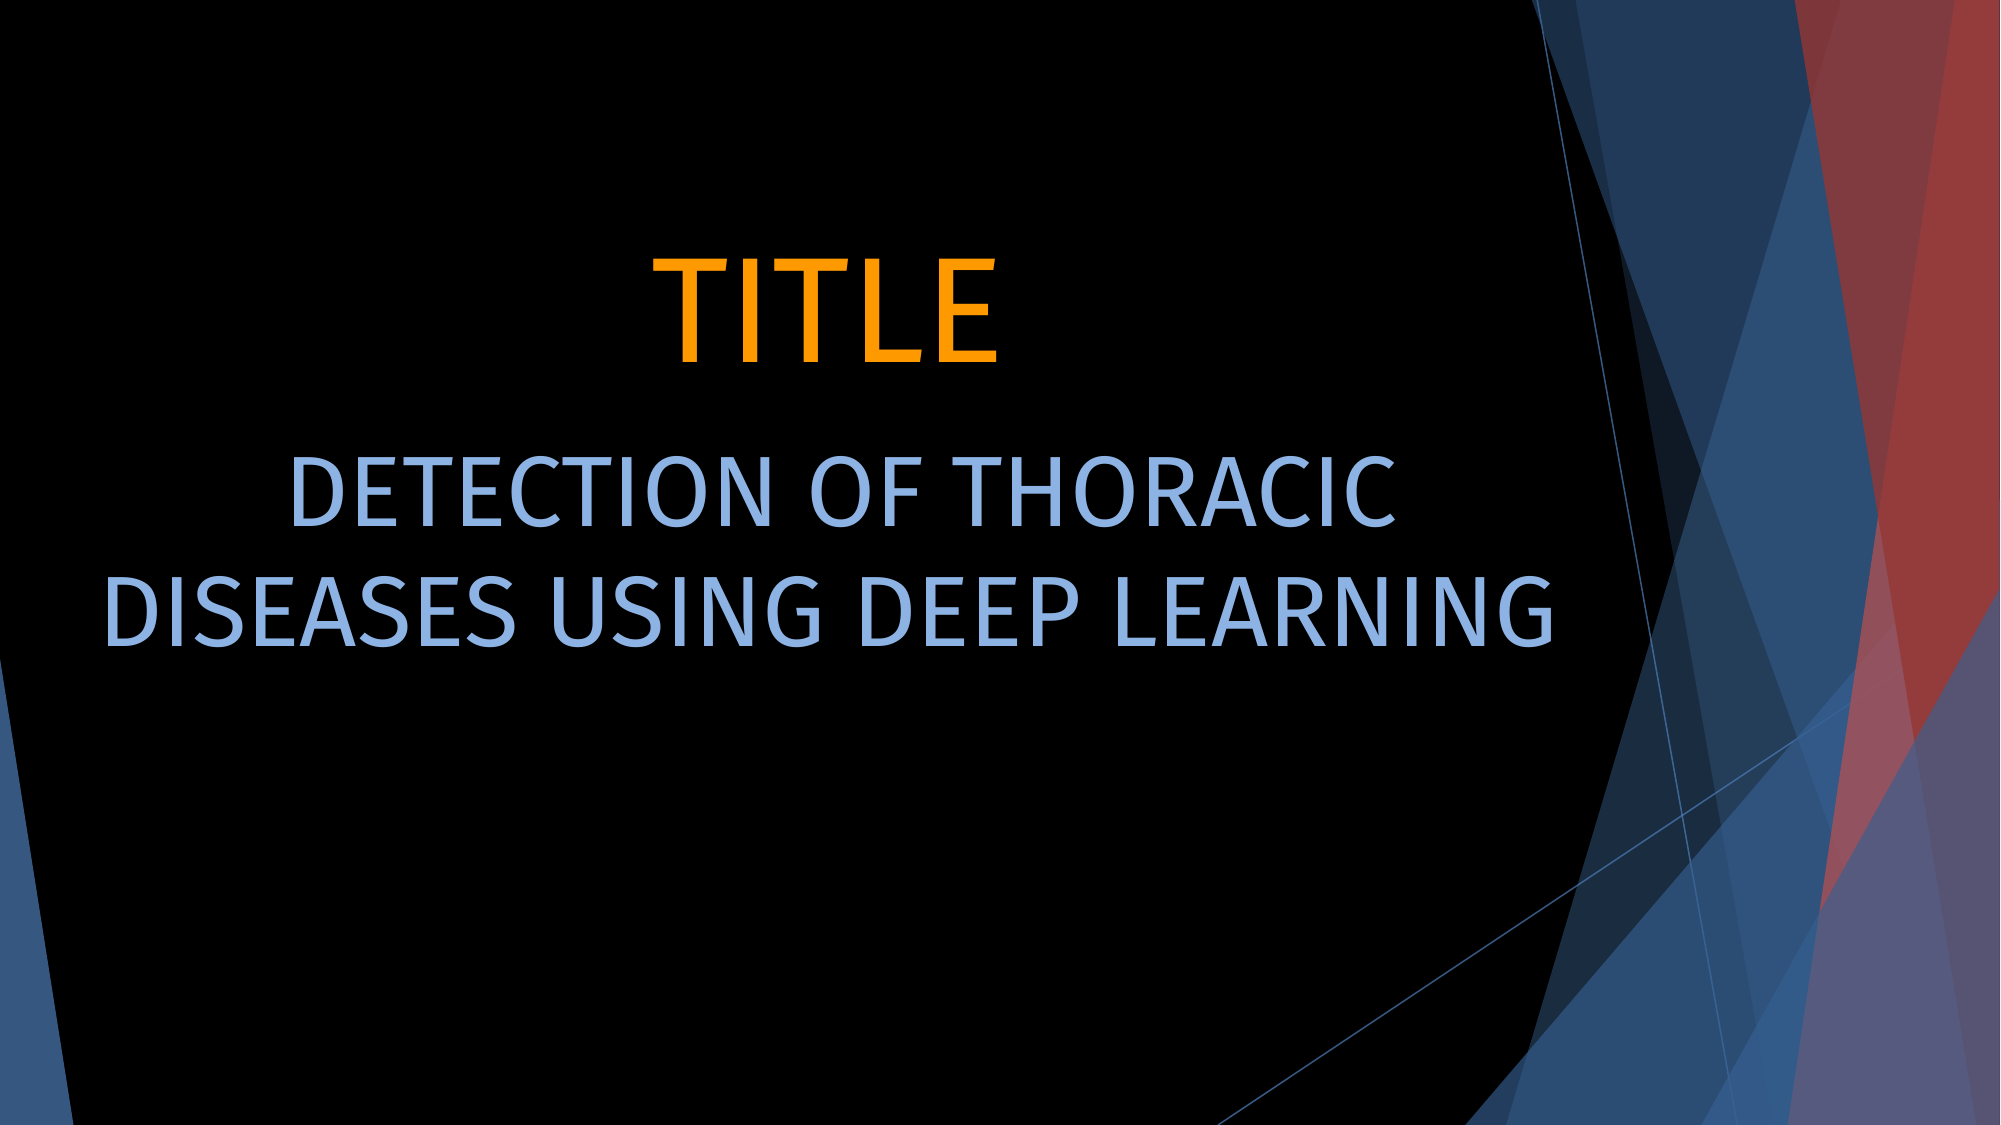

TITLE
# DETECTION OF THORACIC DISEASES USING DEEP LEARNING